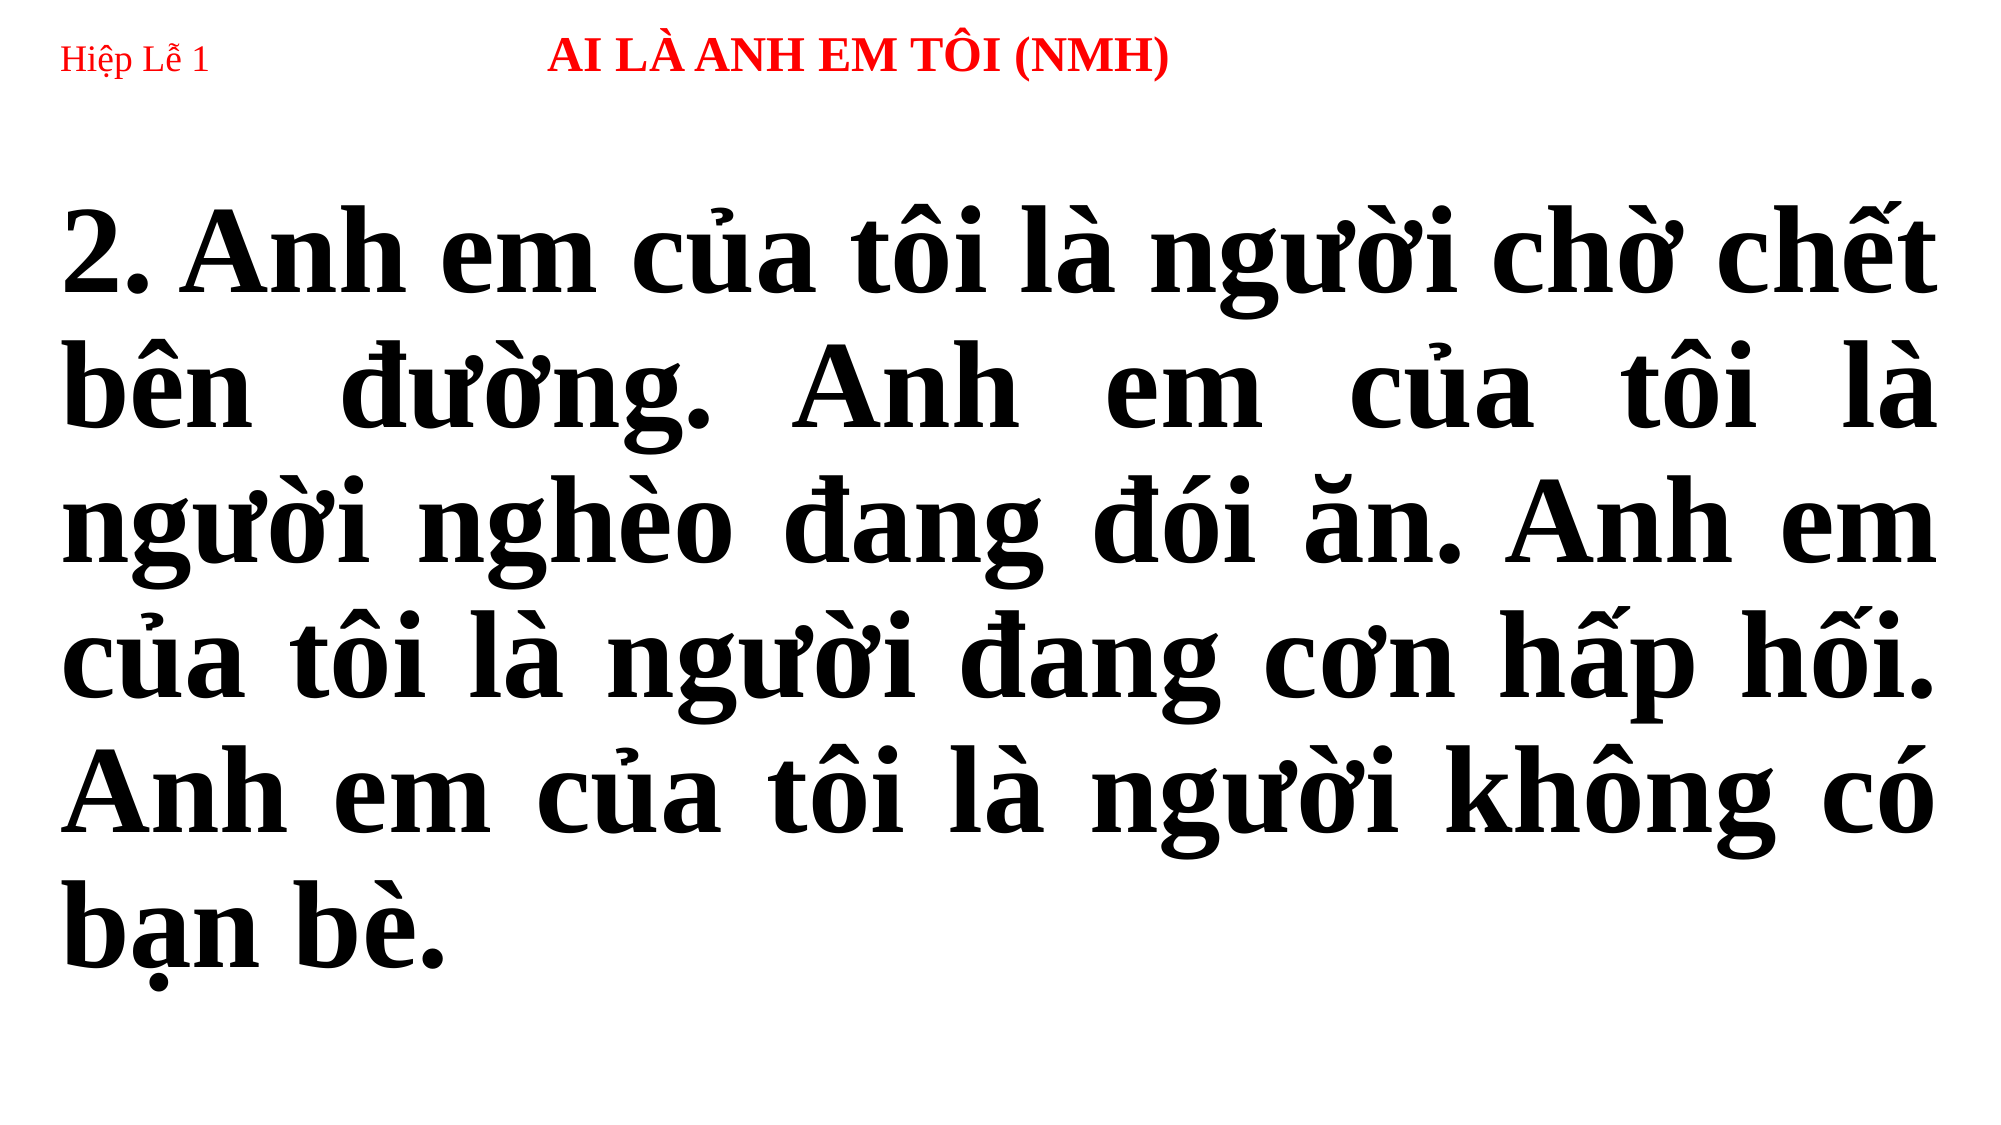

# Hiệp Lễ 1                    	    AI LÀ ANH EM TÔI (NMH)
2. Anh em của tôi là người chờ chết bên đường. Anh em của tôi là người nghèo đang đói ăn. Anh em của tôi là người đang cơn hấp hối. Anh em của tôi là người không có bạn bè.